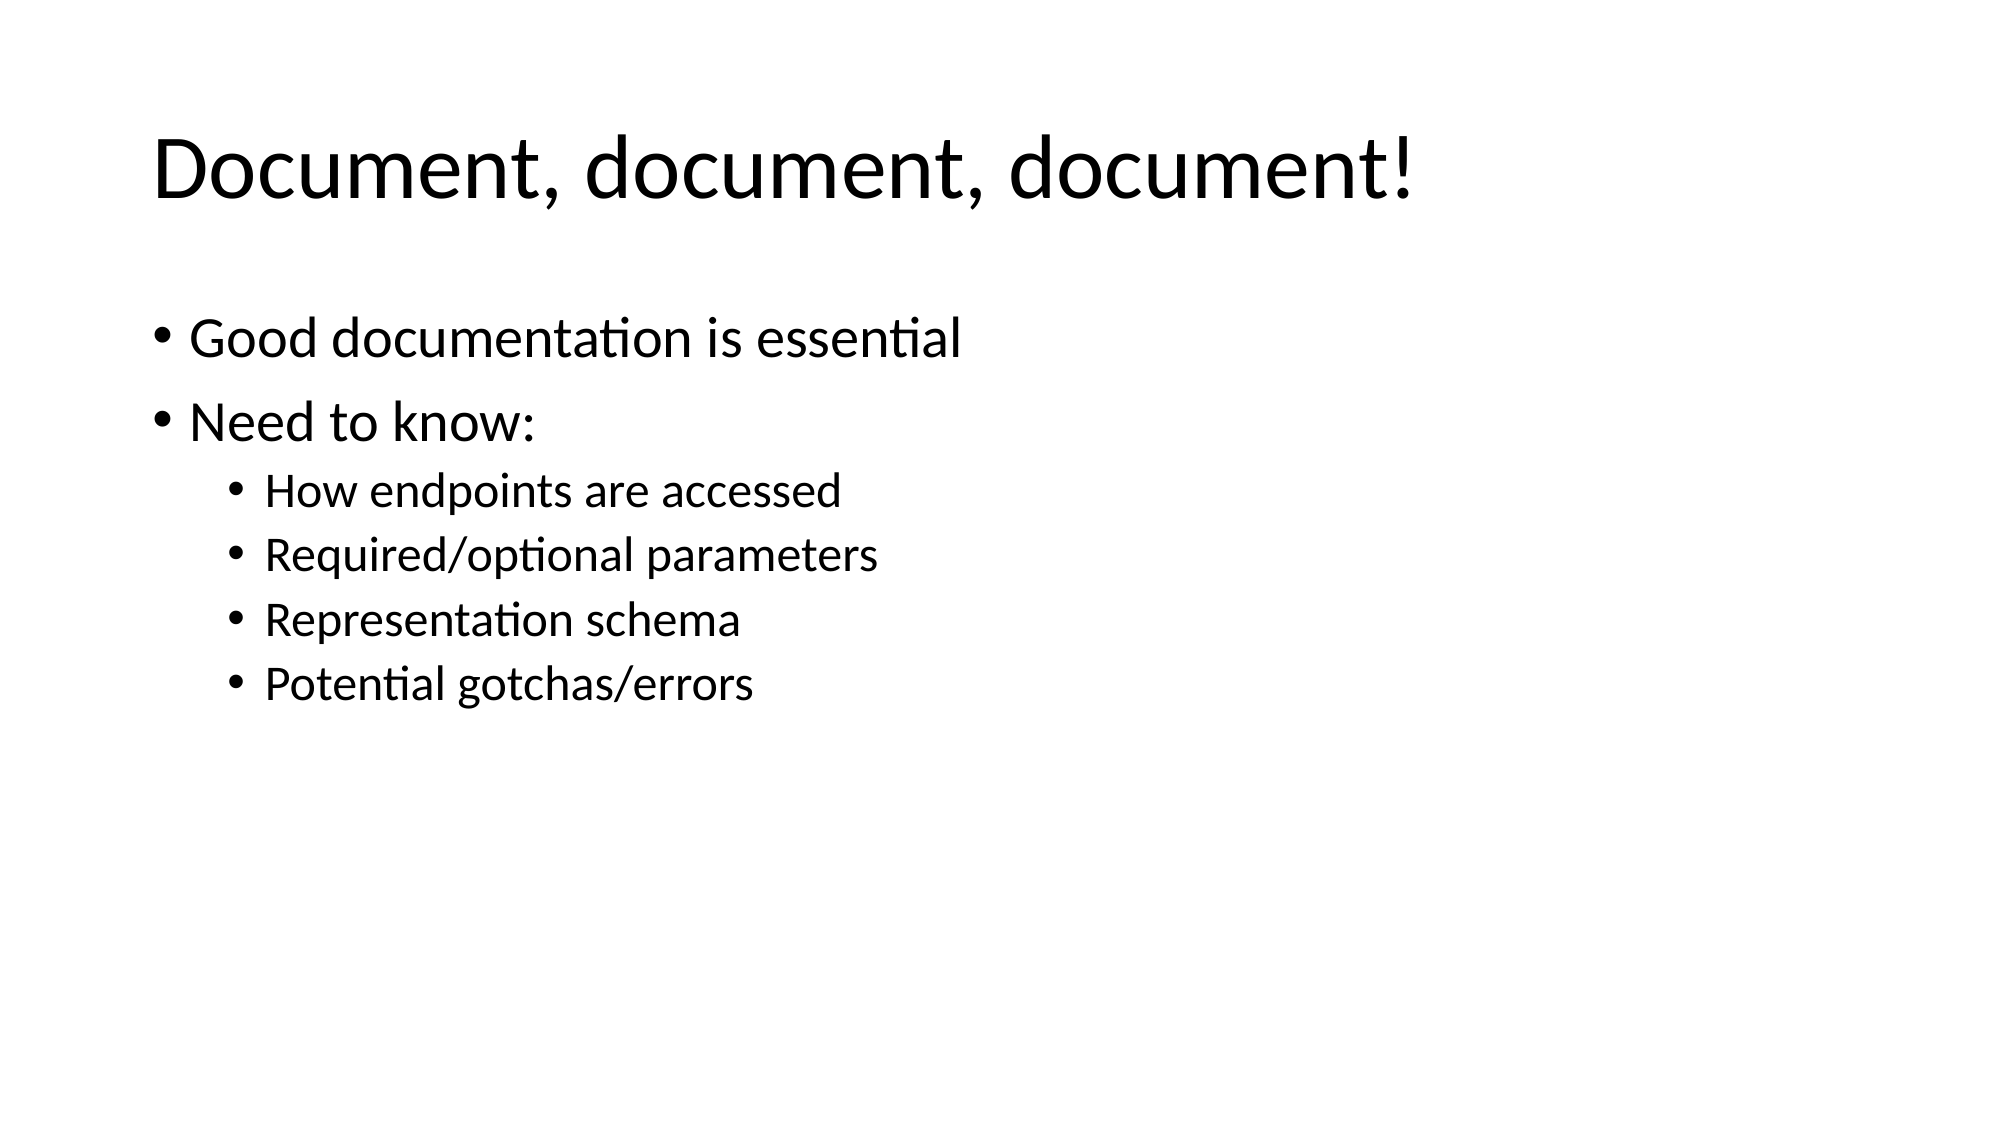

# Document, document, document!
Good documentation is essential
Need to know:
How endpoints are accessed
Required/optional parameters
Representation schema
Potential gotchas/errors